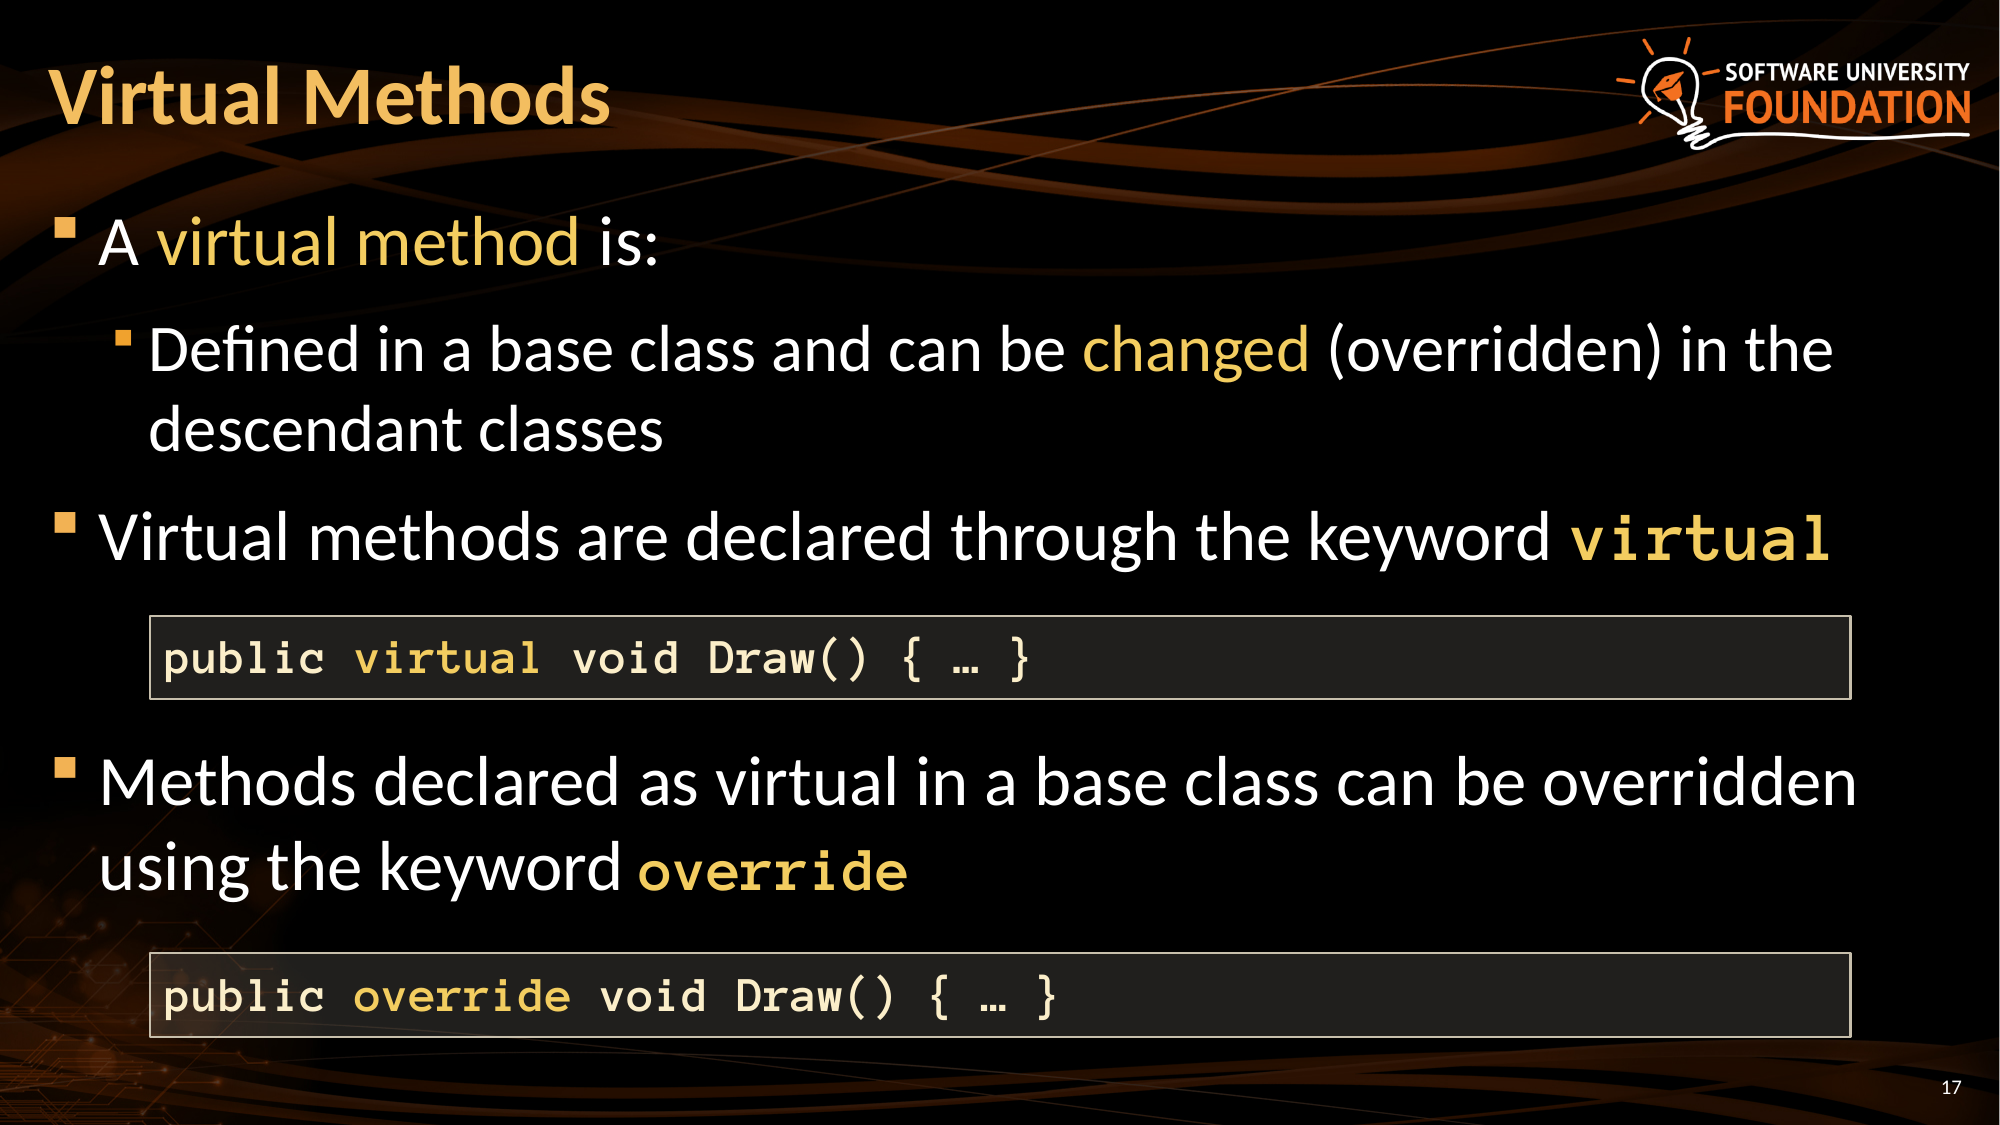

# Virtual Methods
A virtual method is:
Defined in a base class and can be changed (overridden) in the descendant classes
Virtual methods are declared through the keyword virtual

Methods declared as virtual in a base class can be overridden using the keyword override
public virtual void Draw() { … }
public override void Draw() { … }
17